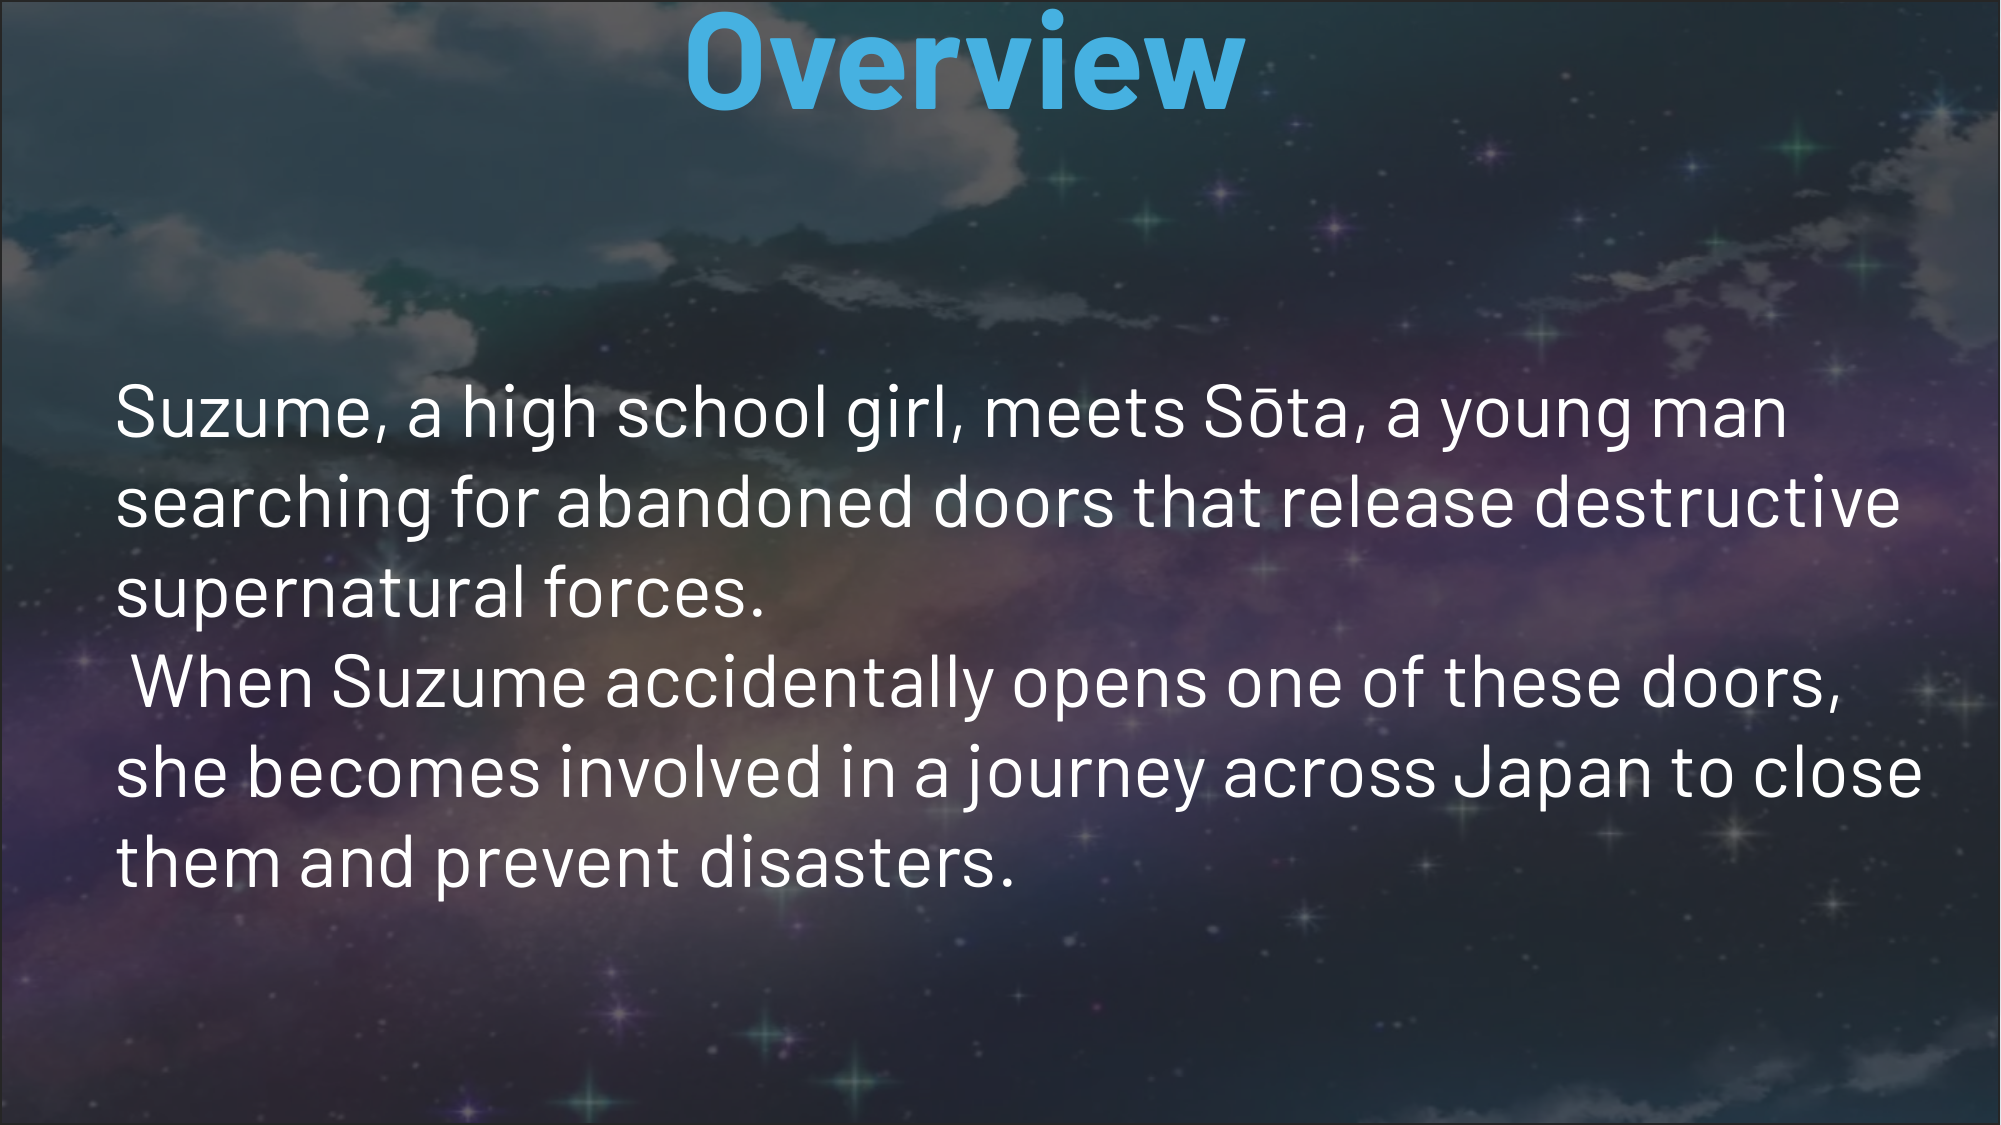

Overview
Suzume, a high school girl, meets Sōta, a young man searching for abandoned doors that release destructive supernatural forces.
 When Suzume accidentally opens one of these doors, she becomes involved in a journey across Japan to close them and prevent disasters.